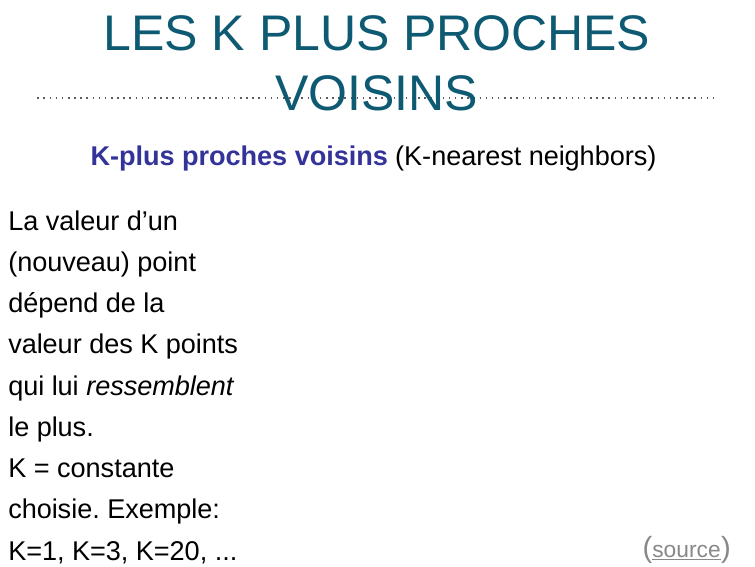

# LES K PLUS PROCHES VOISINS
Principe

K-plus proches voisins (K-nearest neighbors)
La valeur d’un (nouveau) point dépend de la valeur des K points qui lui ressemblent le plus.
K = constante choisie. Exemple: K=1, K=3, K=20, ...

(source)